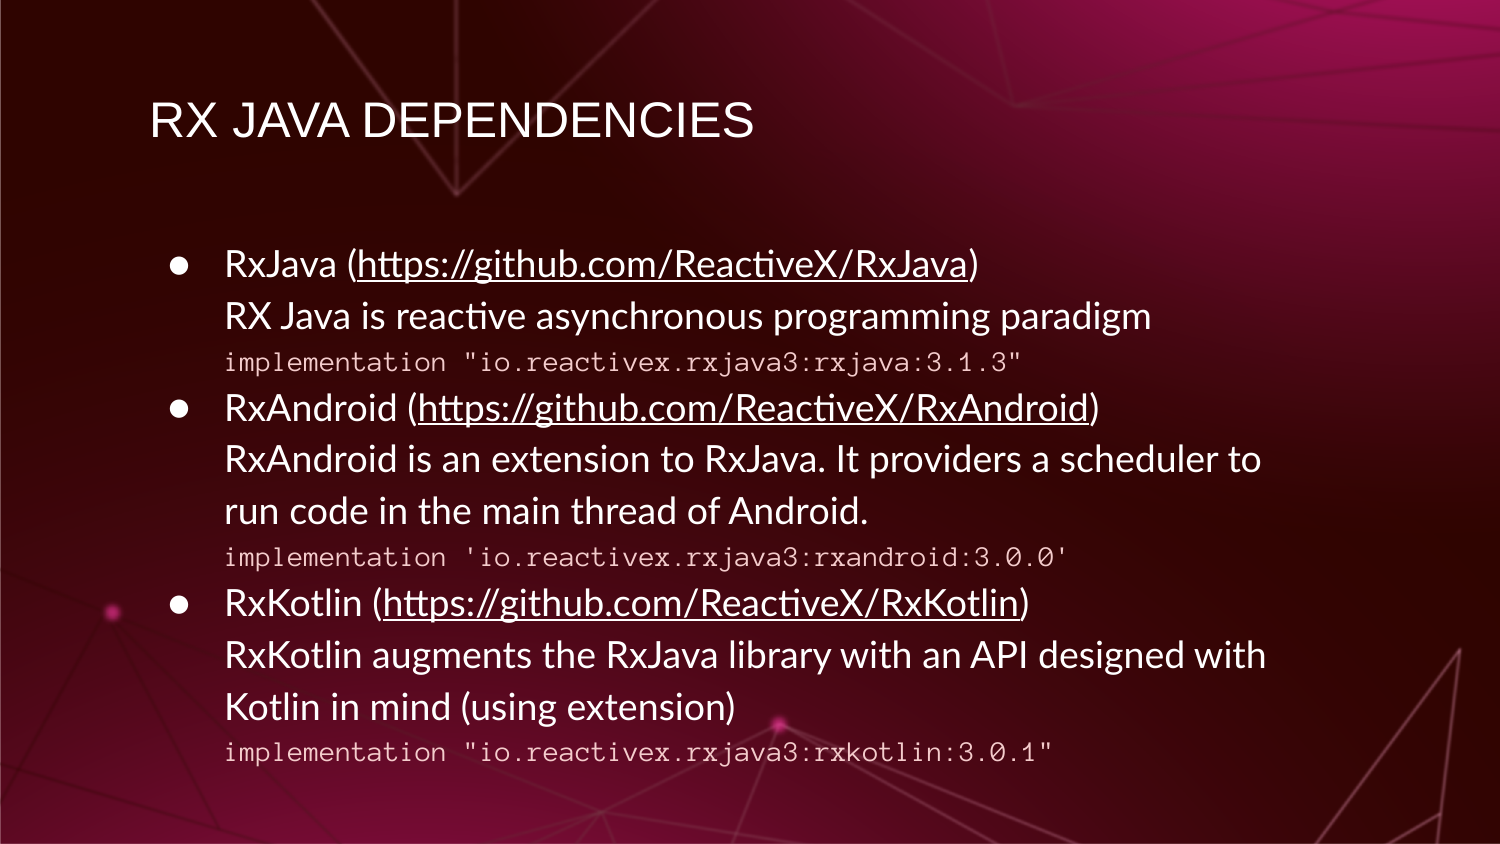

# RX JAVA DEPENDENCIES
RxJava (https://github.com/ReactiveX/RxJava)
RX Java is reactive asynchronous programming paradigm
implementation "io.reactivex.rxjava3:rxjava:3.1.3"
RxAndroid (https://github.com/ReactiveX/RxAndroid)
RxAndroid is an extension to RxJava. It providers a scheduler to run code in the main thread of Android.
implementation 'io.reactivex.rxjava3:rxandroid:3.0.0'
RxKotlin (https://github.com/ReactiveX/RxKotlin)
RxKotlin augments the RxJava library with an API designed with Kotlin in mind (using extension)
implementation "io.reactivex.rxjava3:rxkotlin:3.0.1"